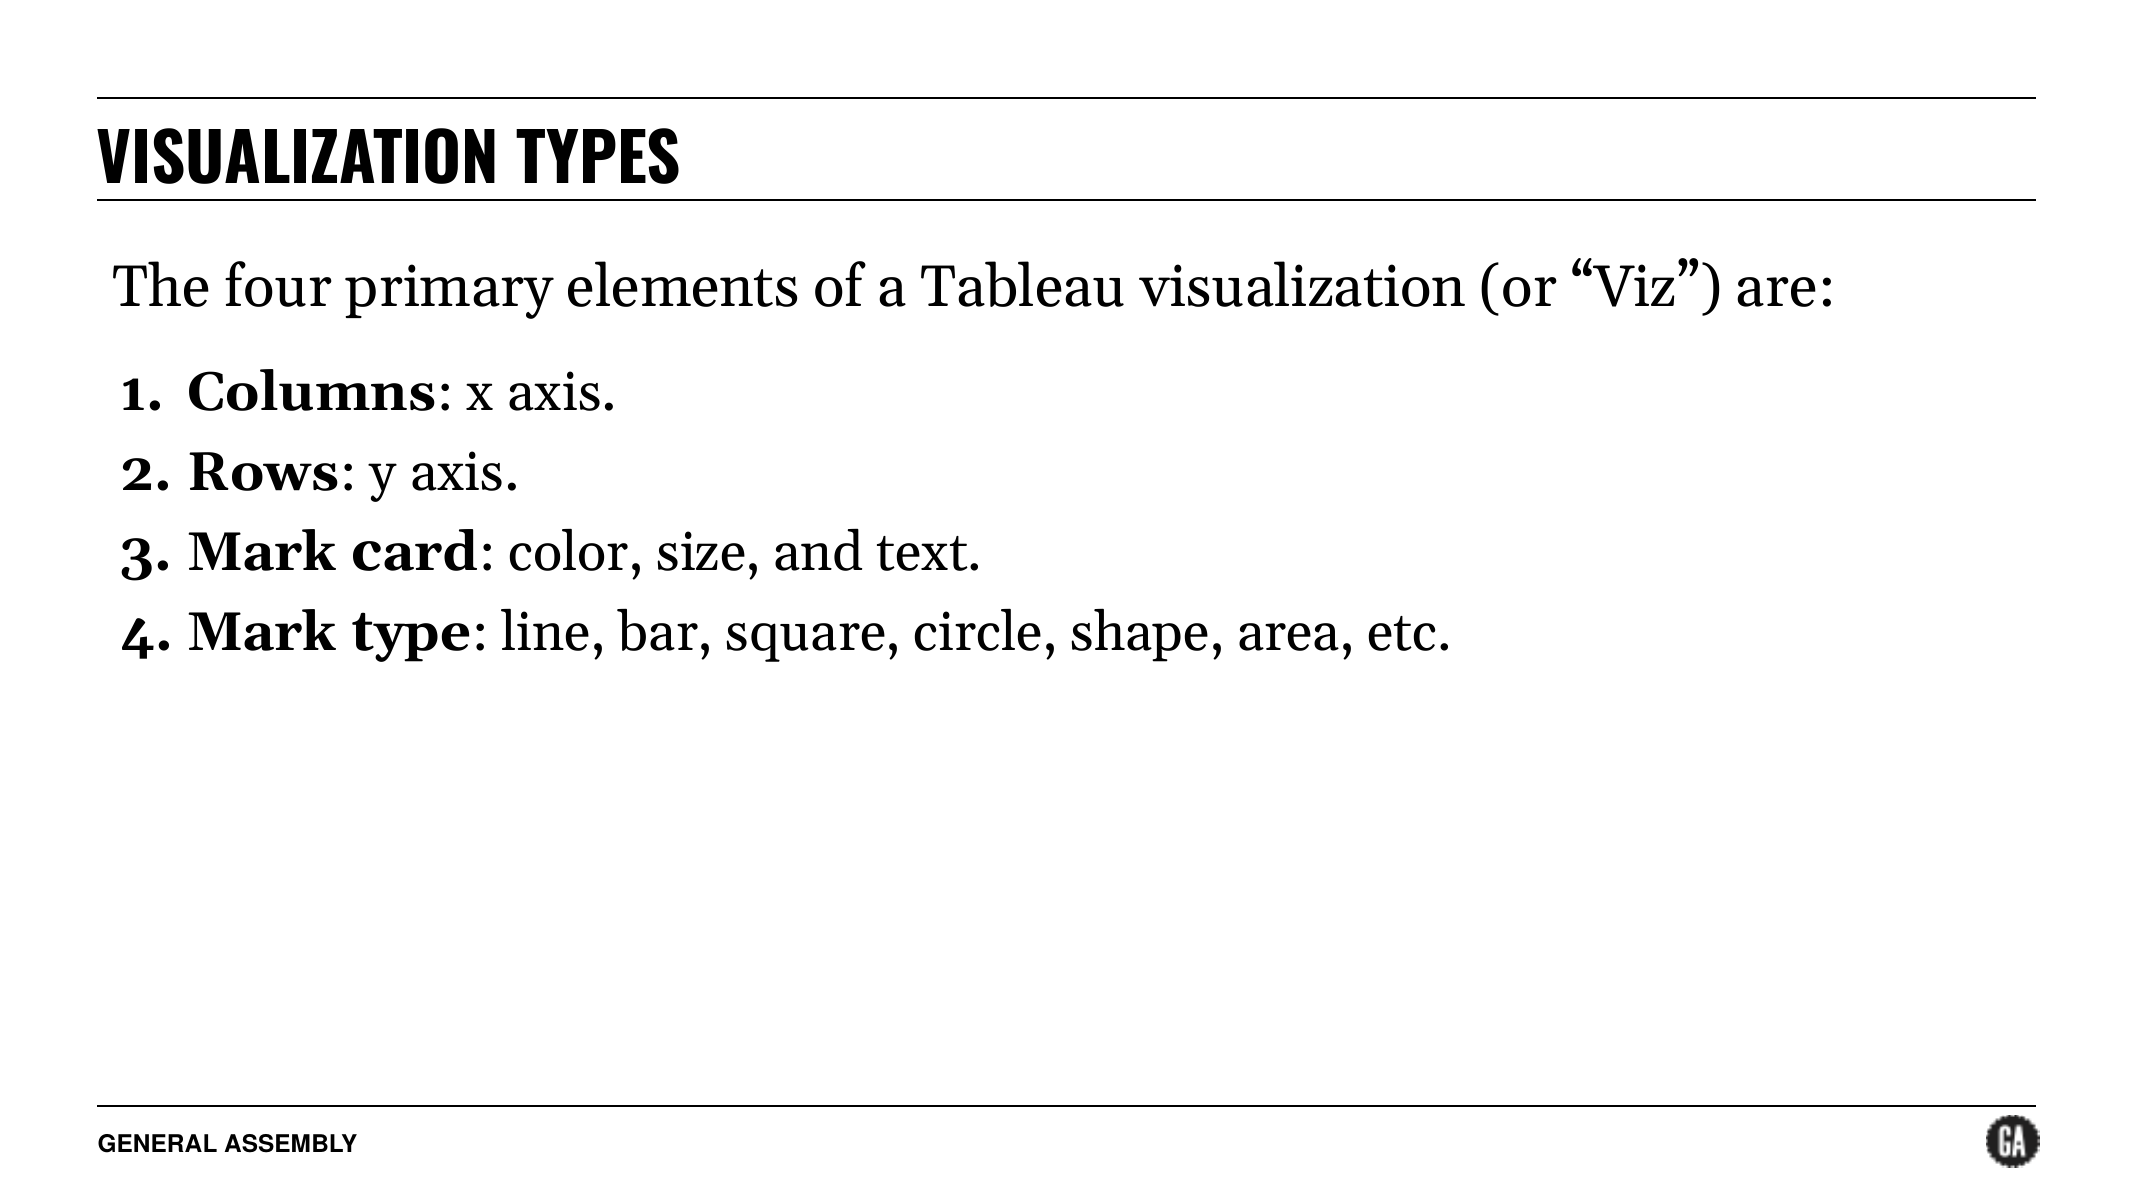

# VISUALIZATION TYPES
The four primary elements of a Tableau visualization (or “Viz”) are:
Columns: x axis.
Rows: y axis.
Mark card: color, size, and text.
Mark type: line, bar, square, circle, shape, area, etc.